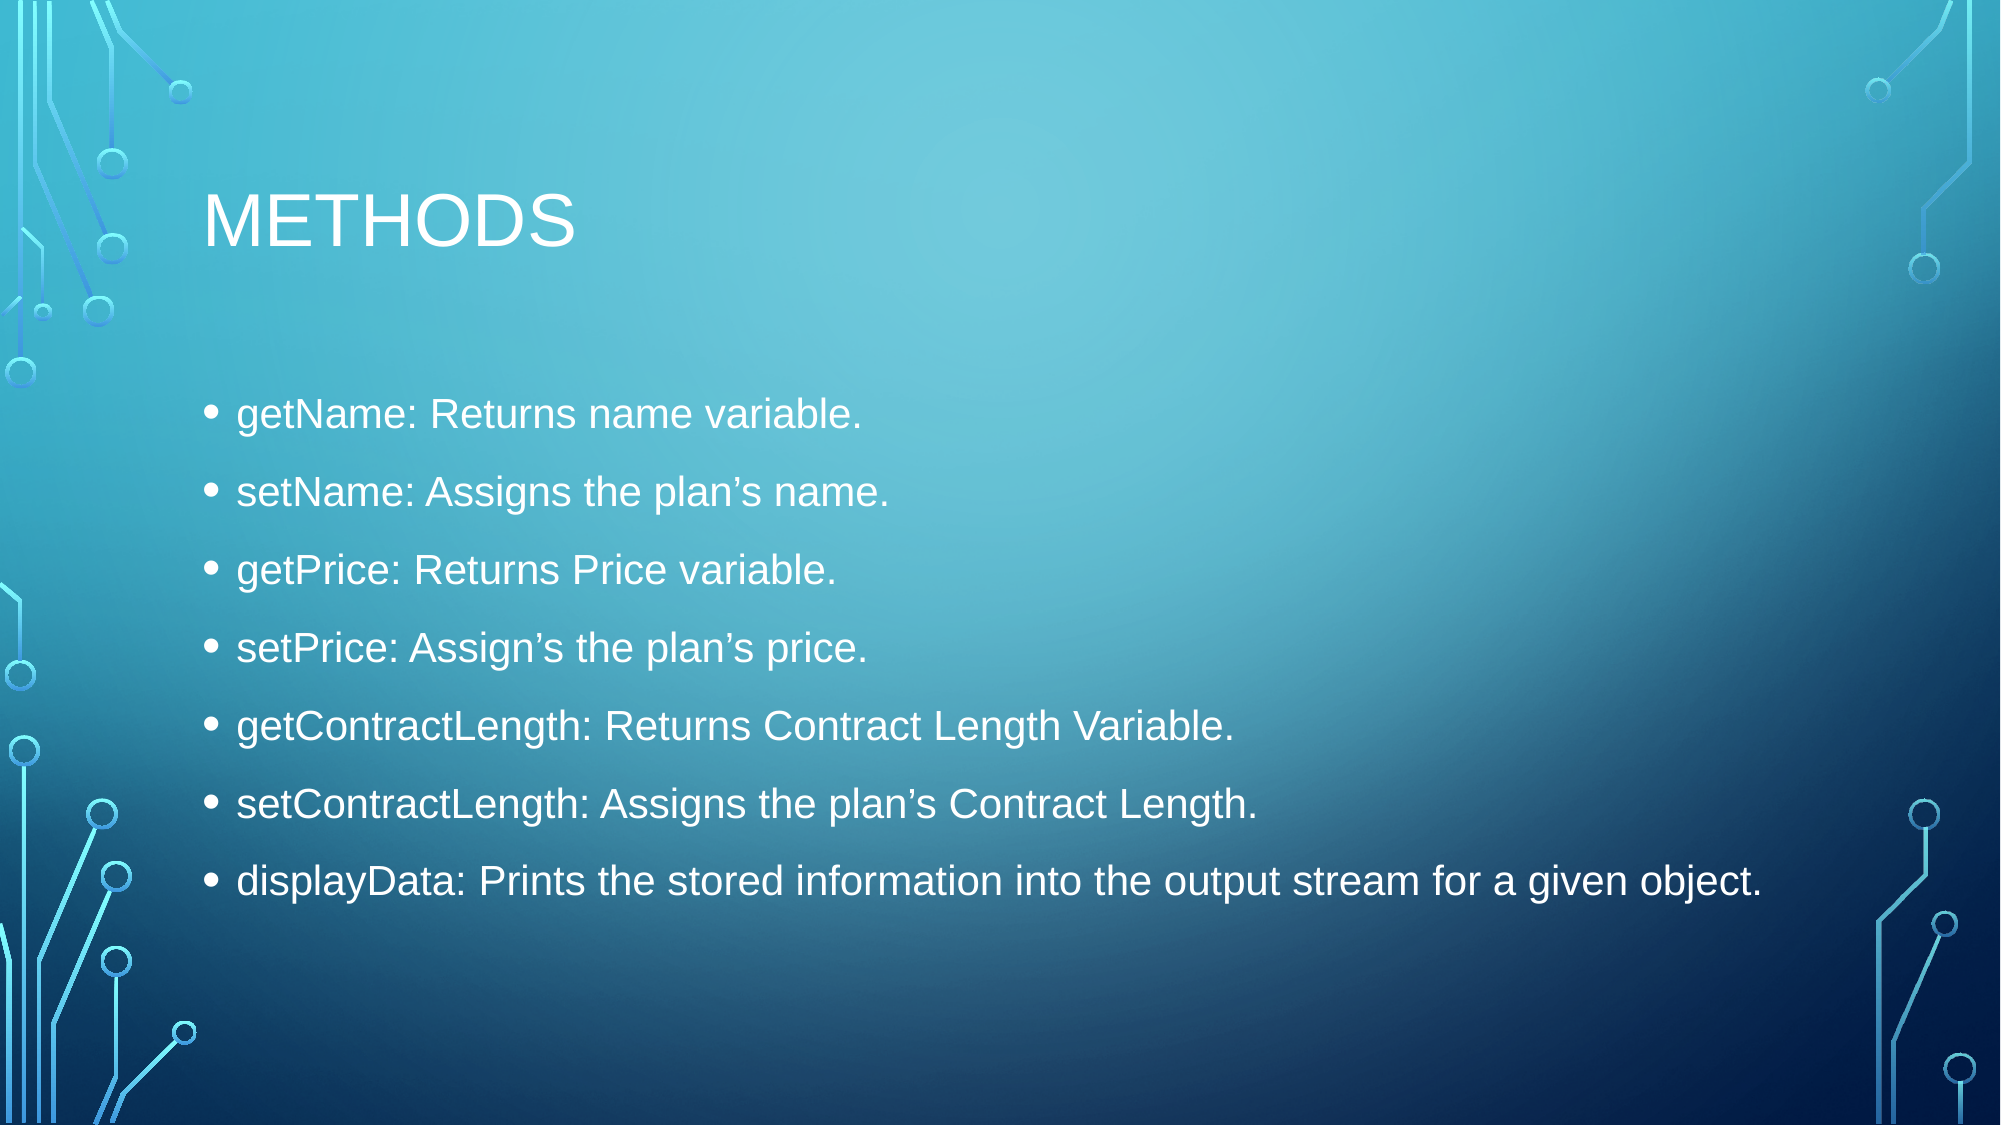

# Methods
getName: Returns name variable.
setName: Assigns the plan’s name.
getPrice: Returns Price variable.
setPrice: Assign’s the plan’s price.
getContractLength: Returns Contract Length Variable.
setContractLength: Assigns the plan’s Contract Length.
displayData: Prints the stored information into the output stream for a given object.